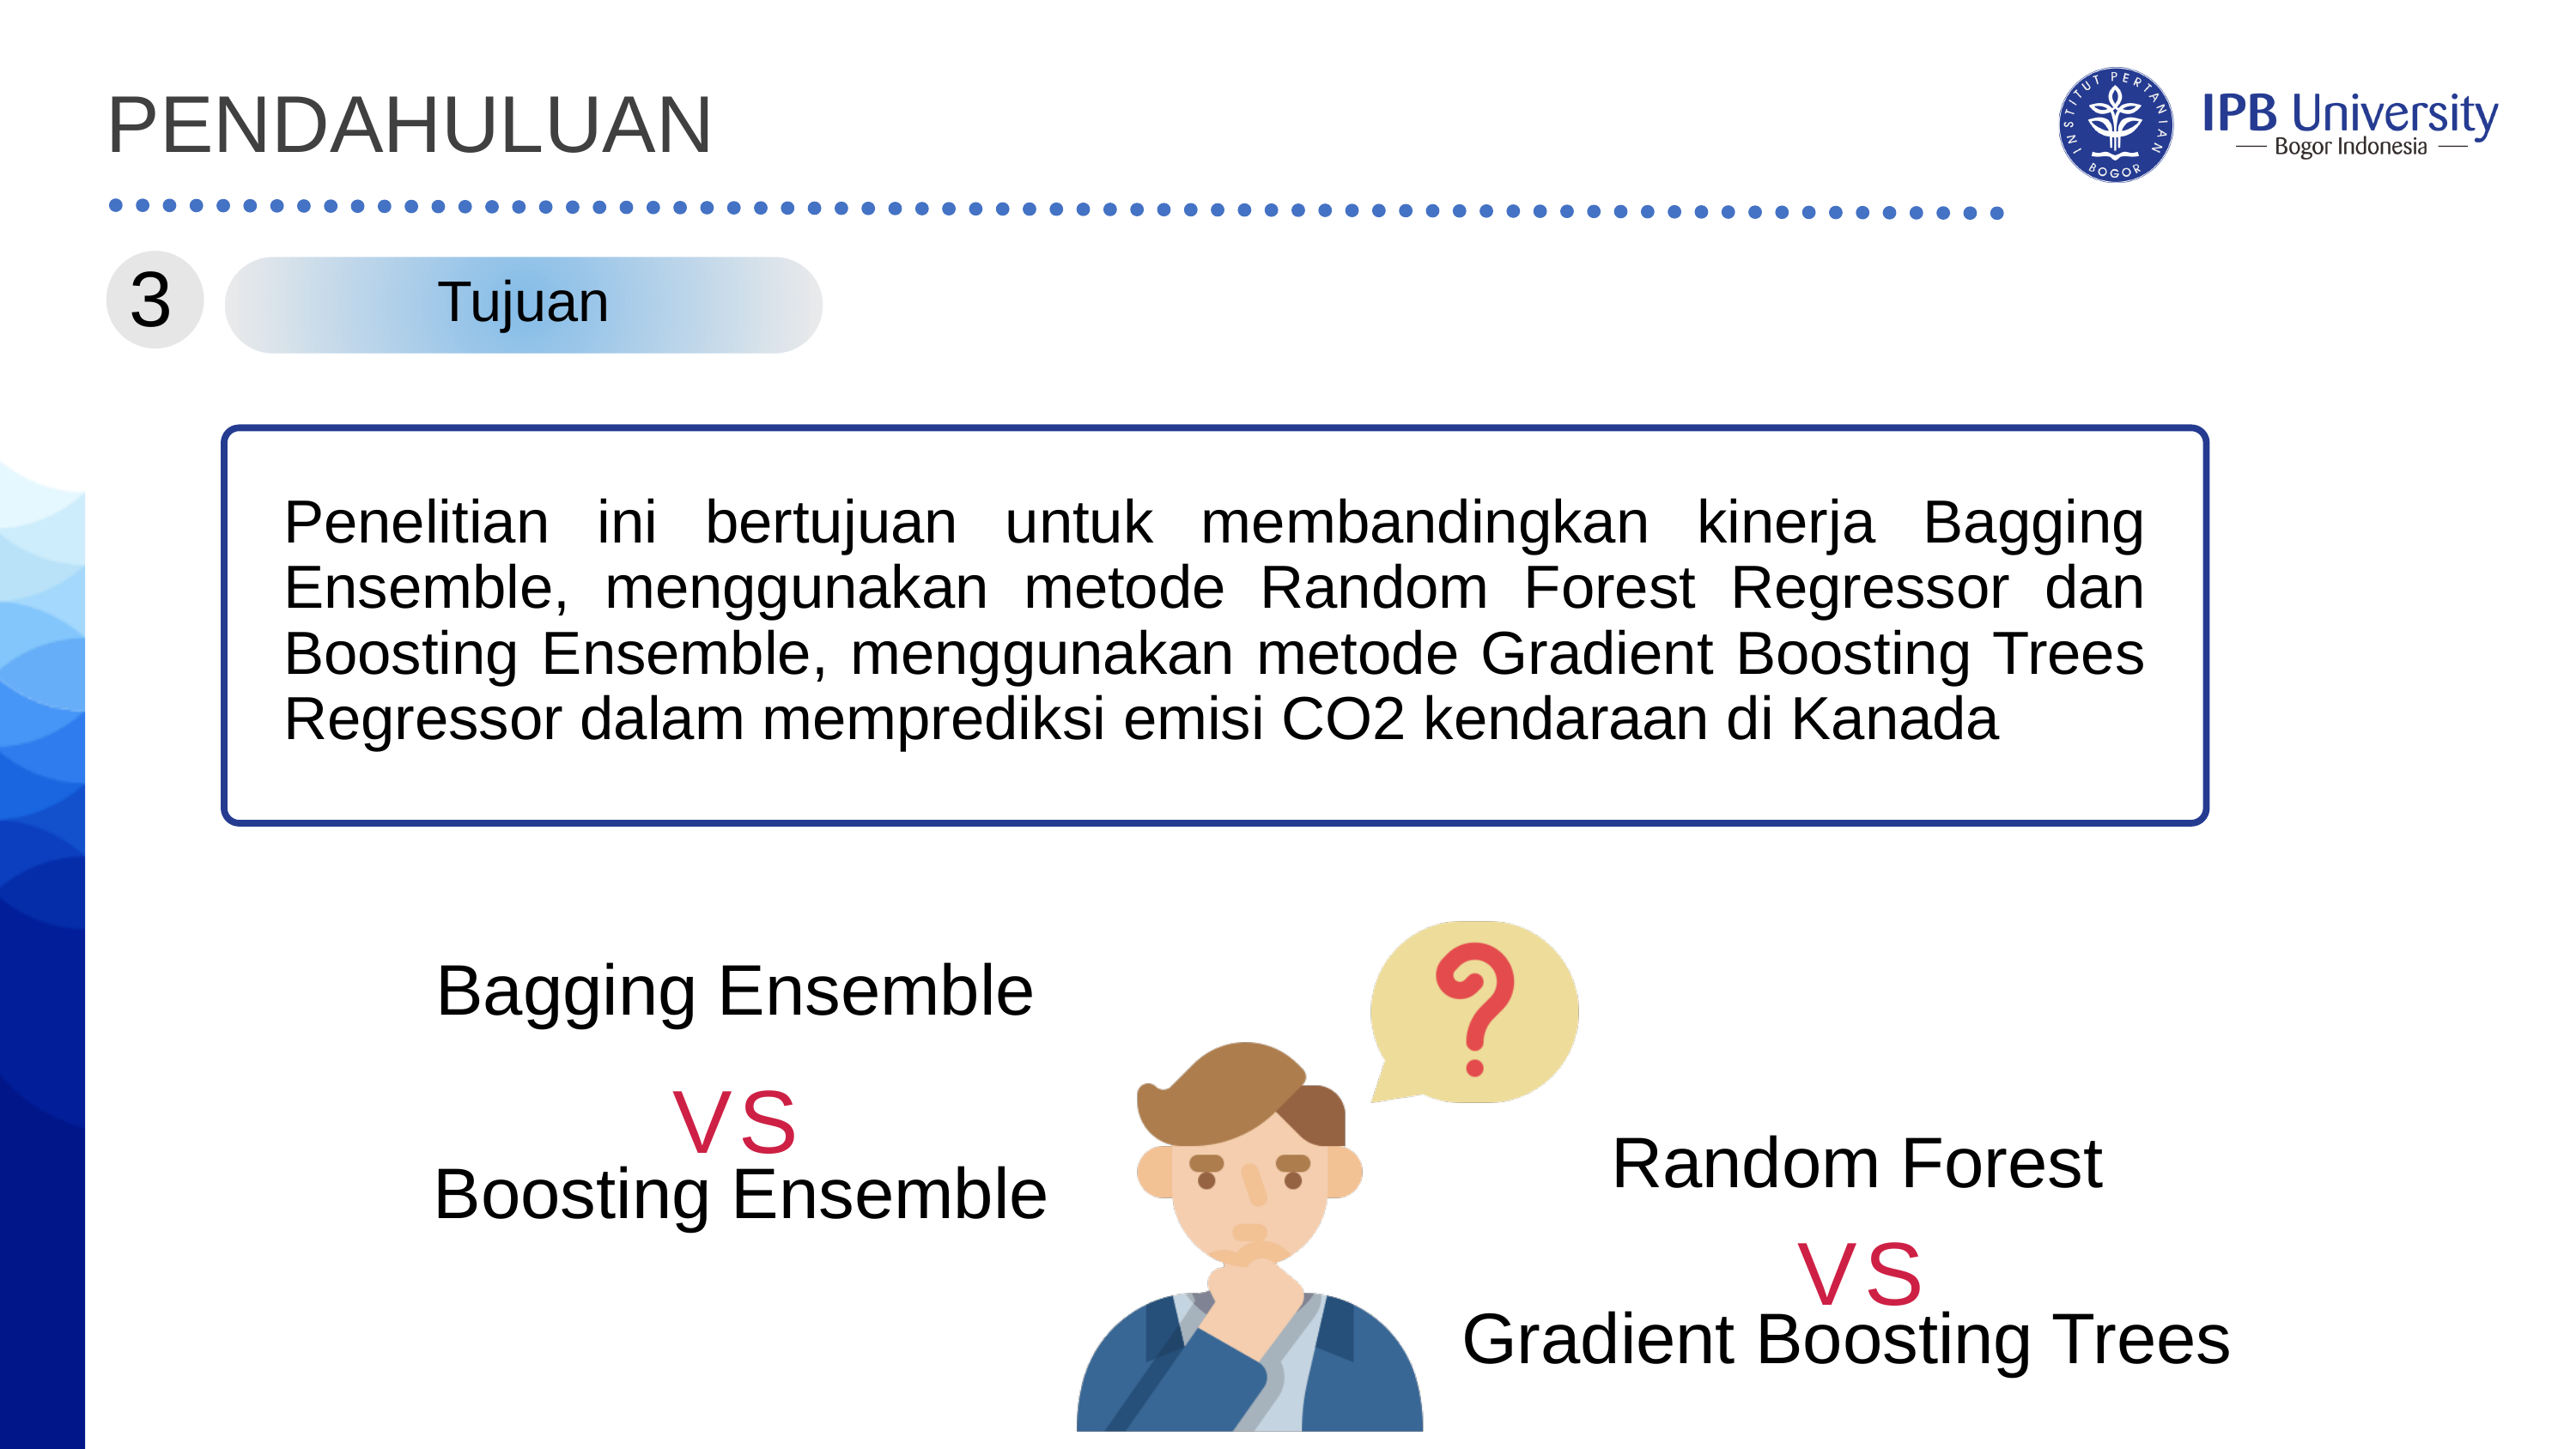

PENDAHULUAN

Tujuan
3

Penelitian ini bertujuan untuk membandingkan kinerja Bagging Ensemble, menggunakan metode Random Forest Regressor dan Boosting Ensemble, menggunakan metode Gradient Boosting Trees Regressor dalam memprediksi emisi CO2 kendaraan di Kanada

Bagging Ensemble
VS
Boosting Ensemble
Random Forest
VS
Gradient Boosting Trees